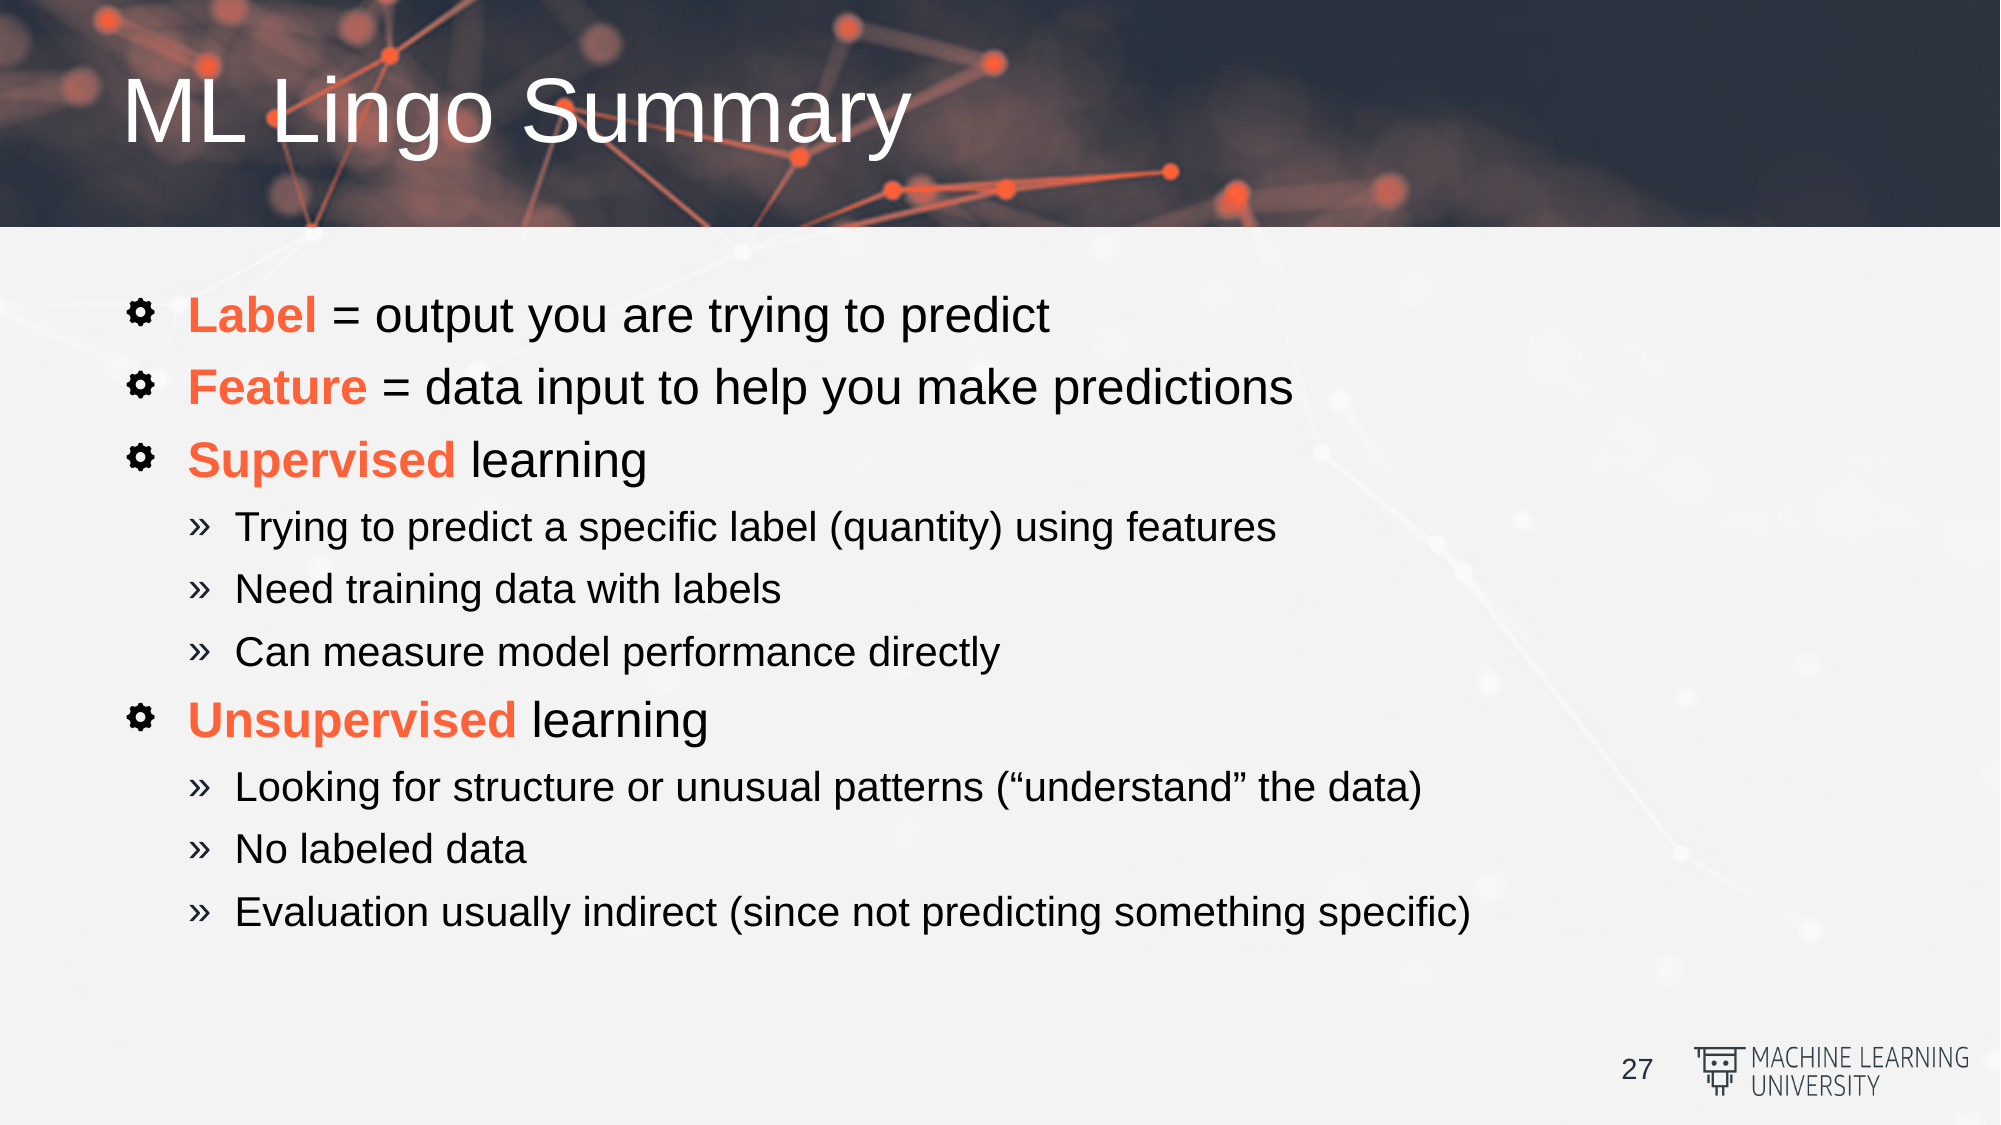

# ML Lingo Summary
Label = output you are trying to predict
Feature = data input to help you make predictions
Supervised learning
Trying to predict a specific label (quantity) using features
Need training data with labels
Can measure model performance directly
Unsupervised learning
Looking for structure or unusual patterns (“understand” the data)
No labeled data
Evaluation usually indirect (since not predicting something specific)

27